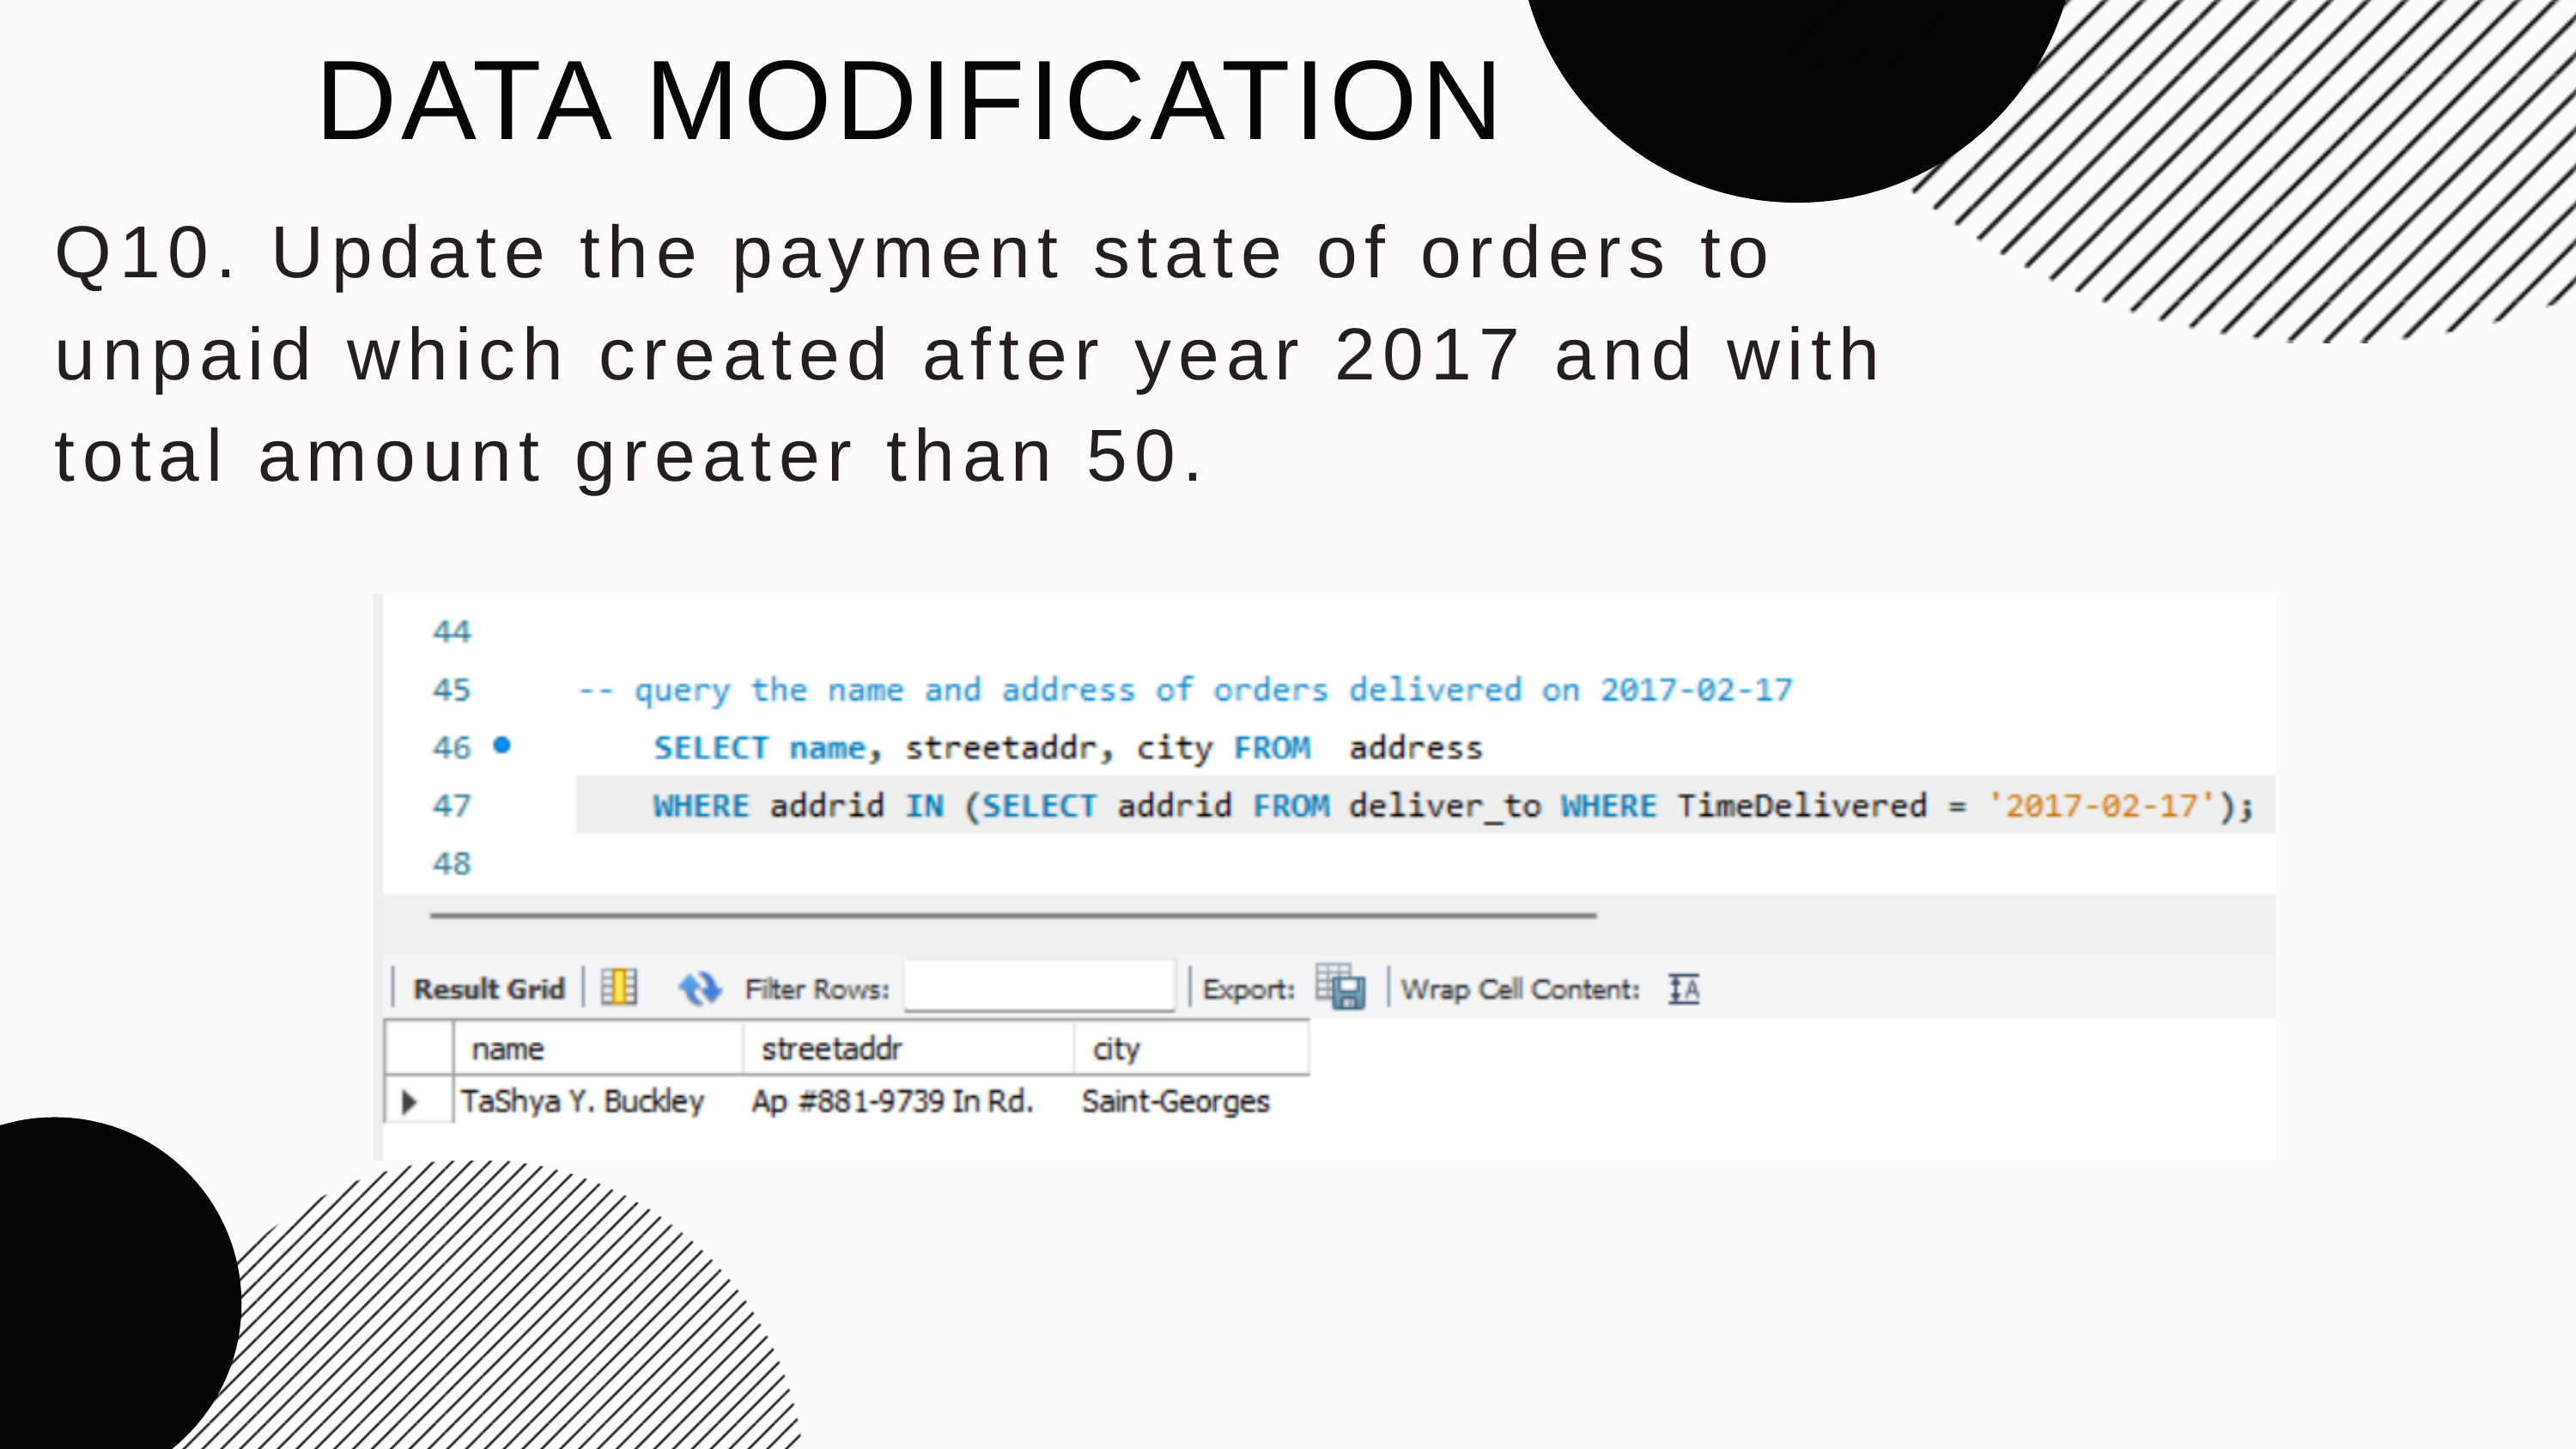

DATA MODIFICATION

Q10. Update the payment state of orders to unpaid which created after year 2017 and with total amount greater than 50.